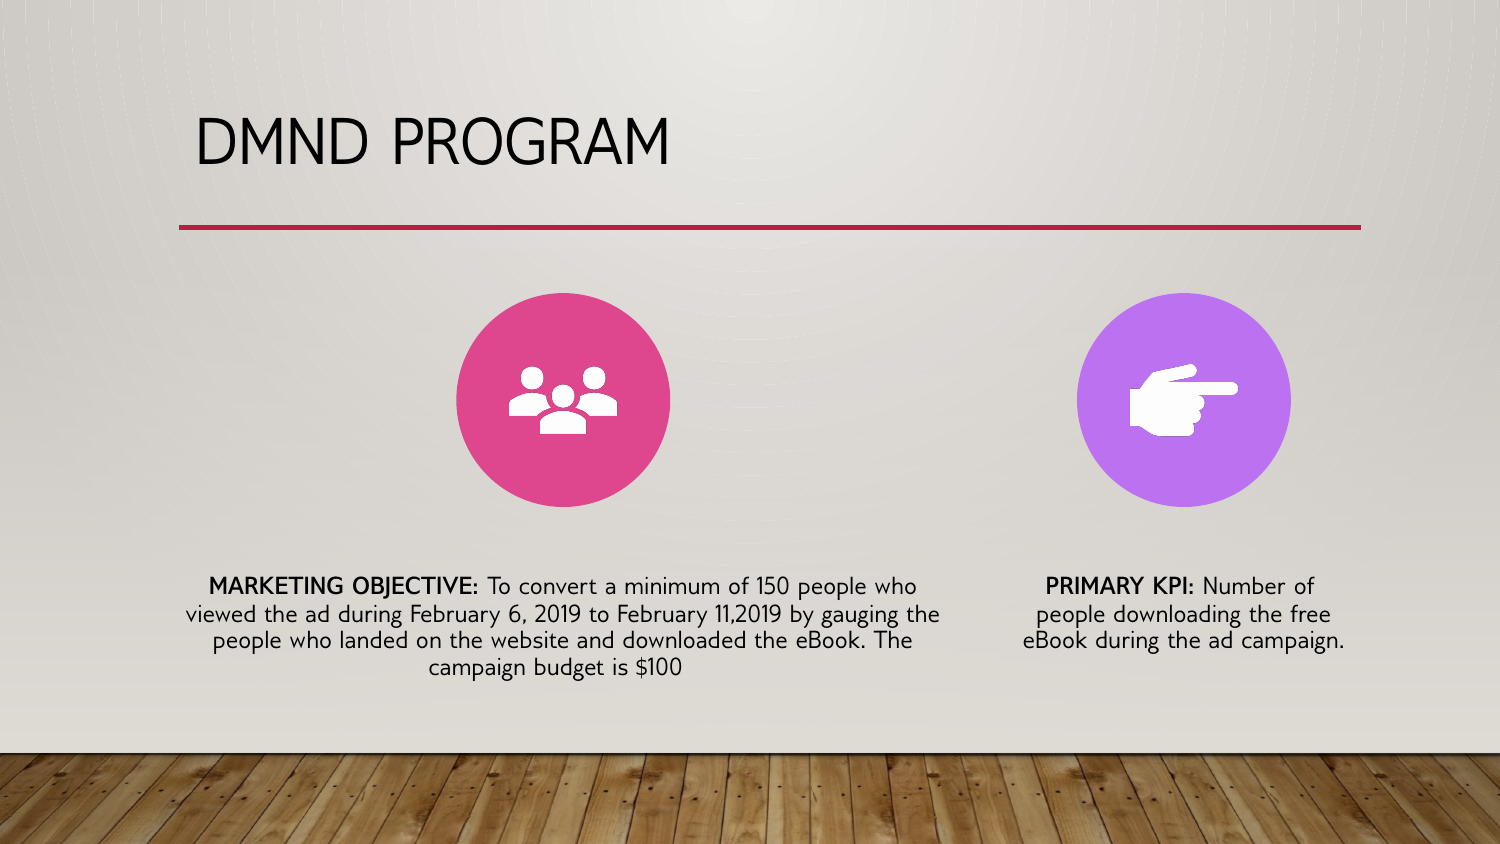

# DMND Program
MARKETING OBJECTIVE: To convert a minimum of 150 people who viewed the ad during February 6, 2019 to February 11,2019 by gauging the people who landed on the website and downloaded the eBook. The campaign budget is $100
PRIMARY KPI: Number of  people downloading the free eBook during the ad campaign.